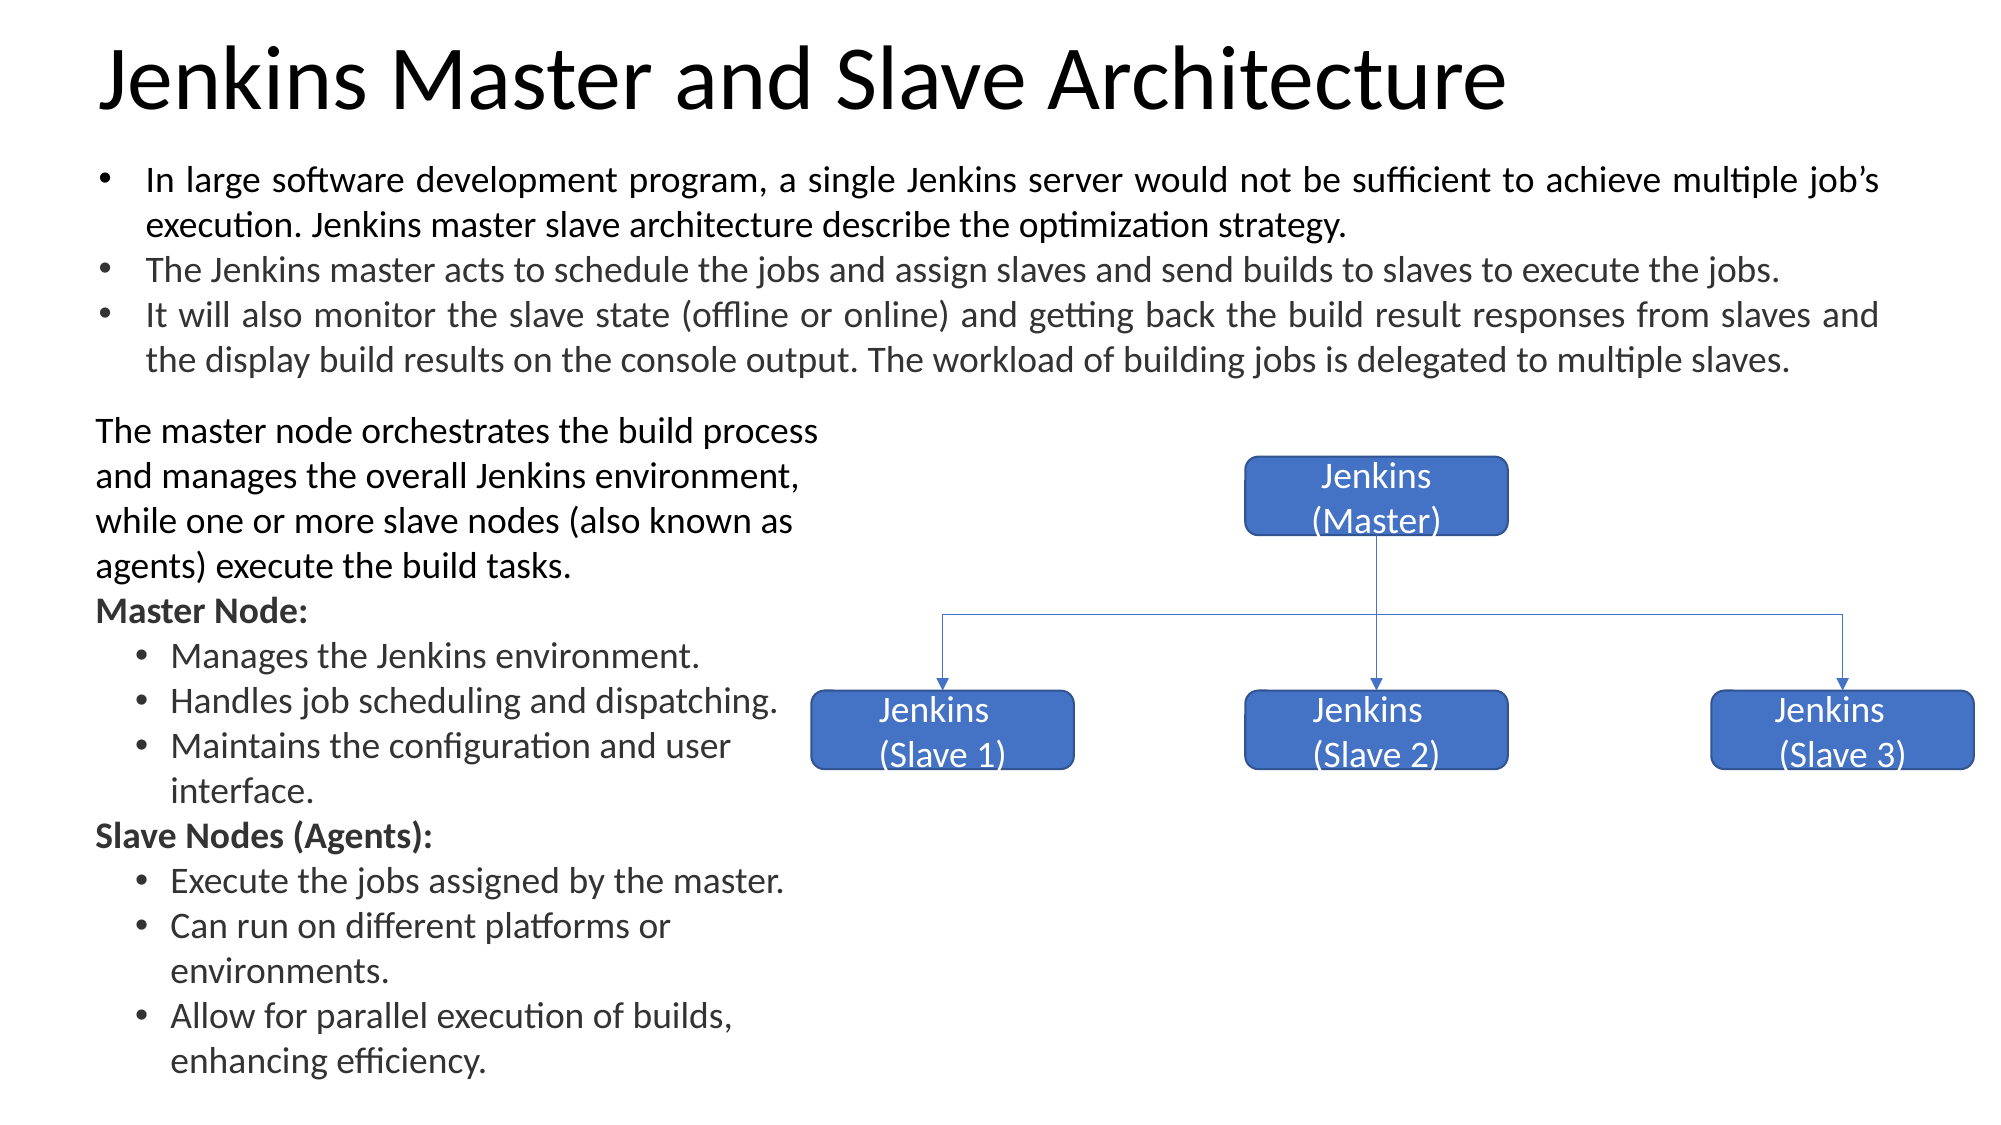

Jenkins Master and Slave Architecture
In large software development program, a single Jenkins server would not be sufficient to achieve multiple job’s execution. Jenkins master slave architecture describe the optimization strategy.
The Jenkins master acts to schedule the jobs and assign slaves and send builds to slaves to execute the jobs.
It will also monitor the slave state (offline or online) and getting back the build result responses from slaves and the display build results on the console output. The workload of building jobs is delegated to multiple slaves.
The master node orchestrates the build process and manages the overall Jenkins environment, while one or more slave nodes (also known as agents) execute the build tasks.
Master Node:
Manages the Jenkins environment.
Handles job scheduling and dispatching.
Maintains the configuration and user interface.
Slave Nodes (Agents):
Execute the jobs assigned by the master.
Can run on different platforms or environments.
Allow for parallel execution of builds, enhancing efficiency.
Jenkins (Master)
Jenkins   (Slave 1)
Jenkins   (Slave 2)
Jenkins    (Slave 3)